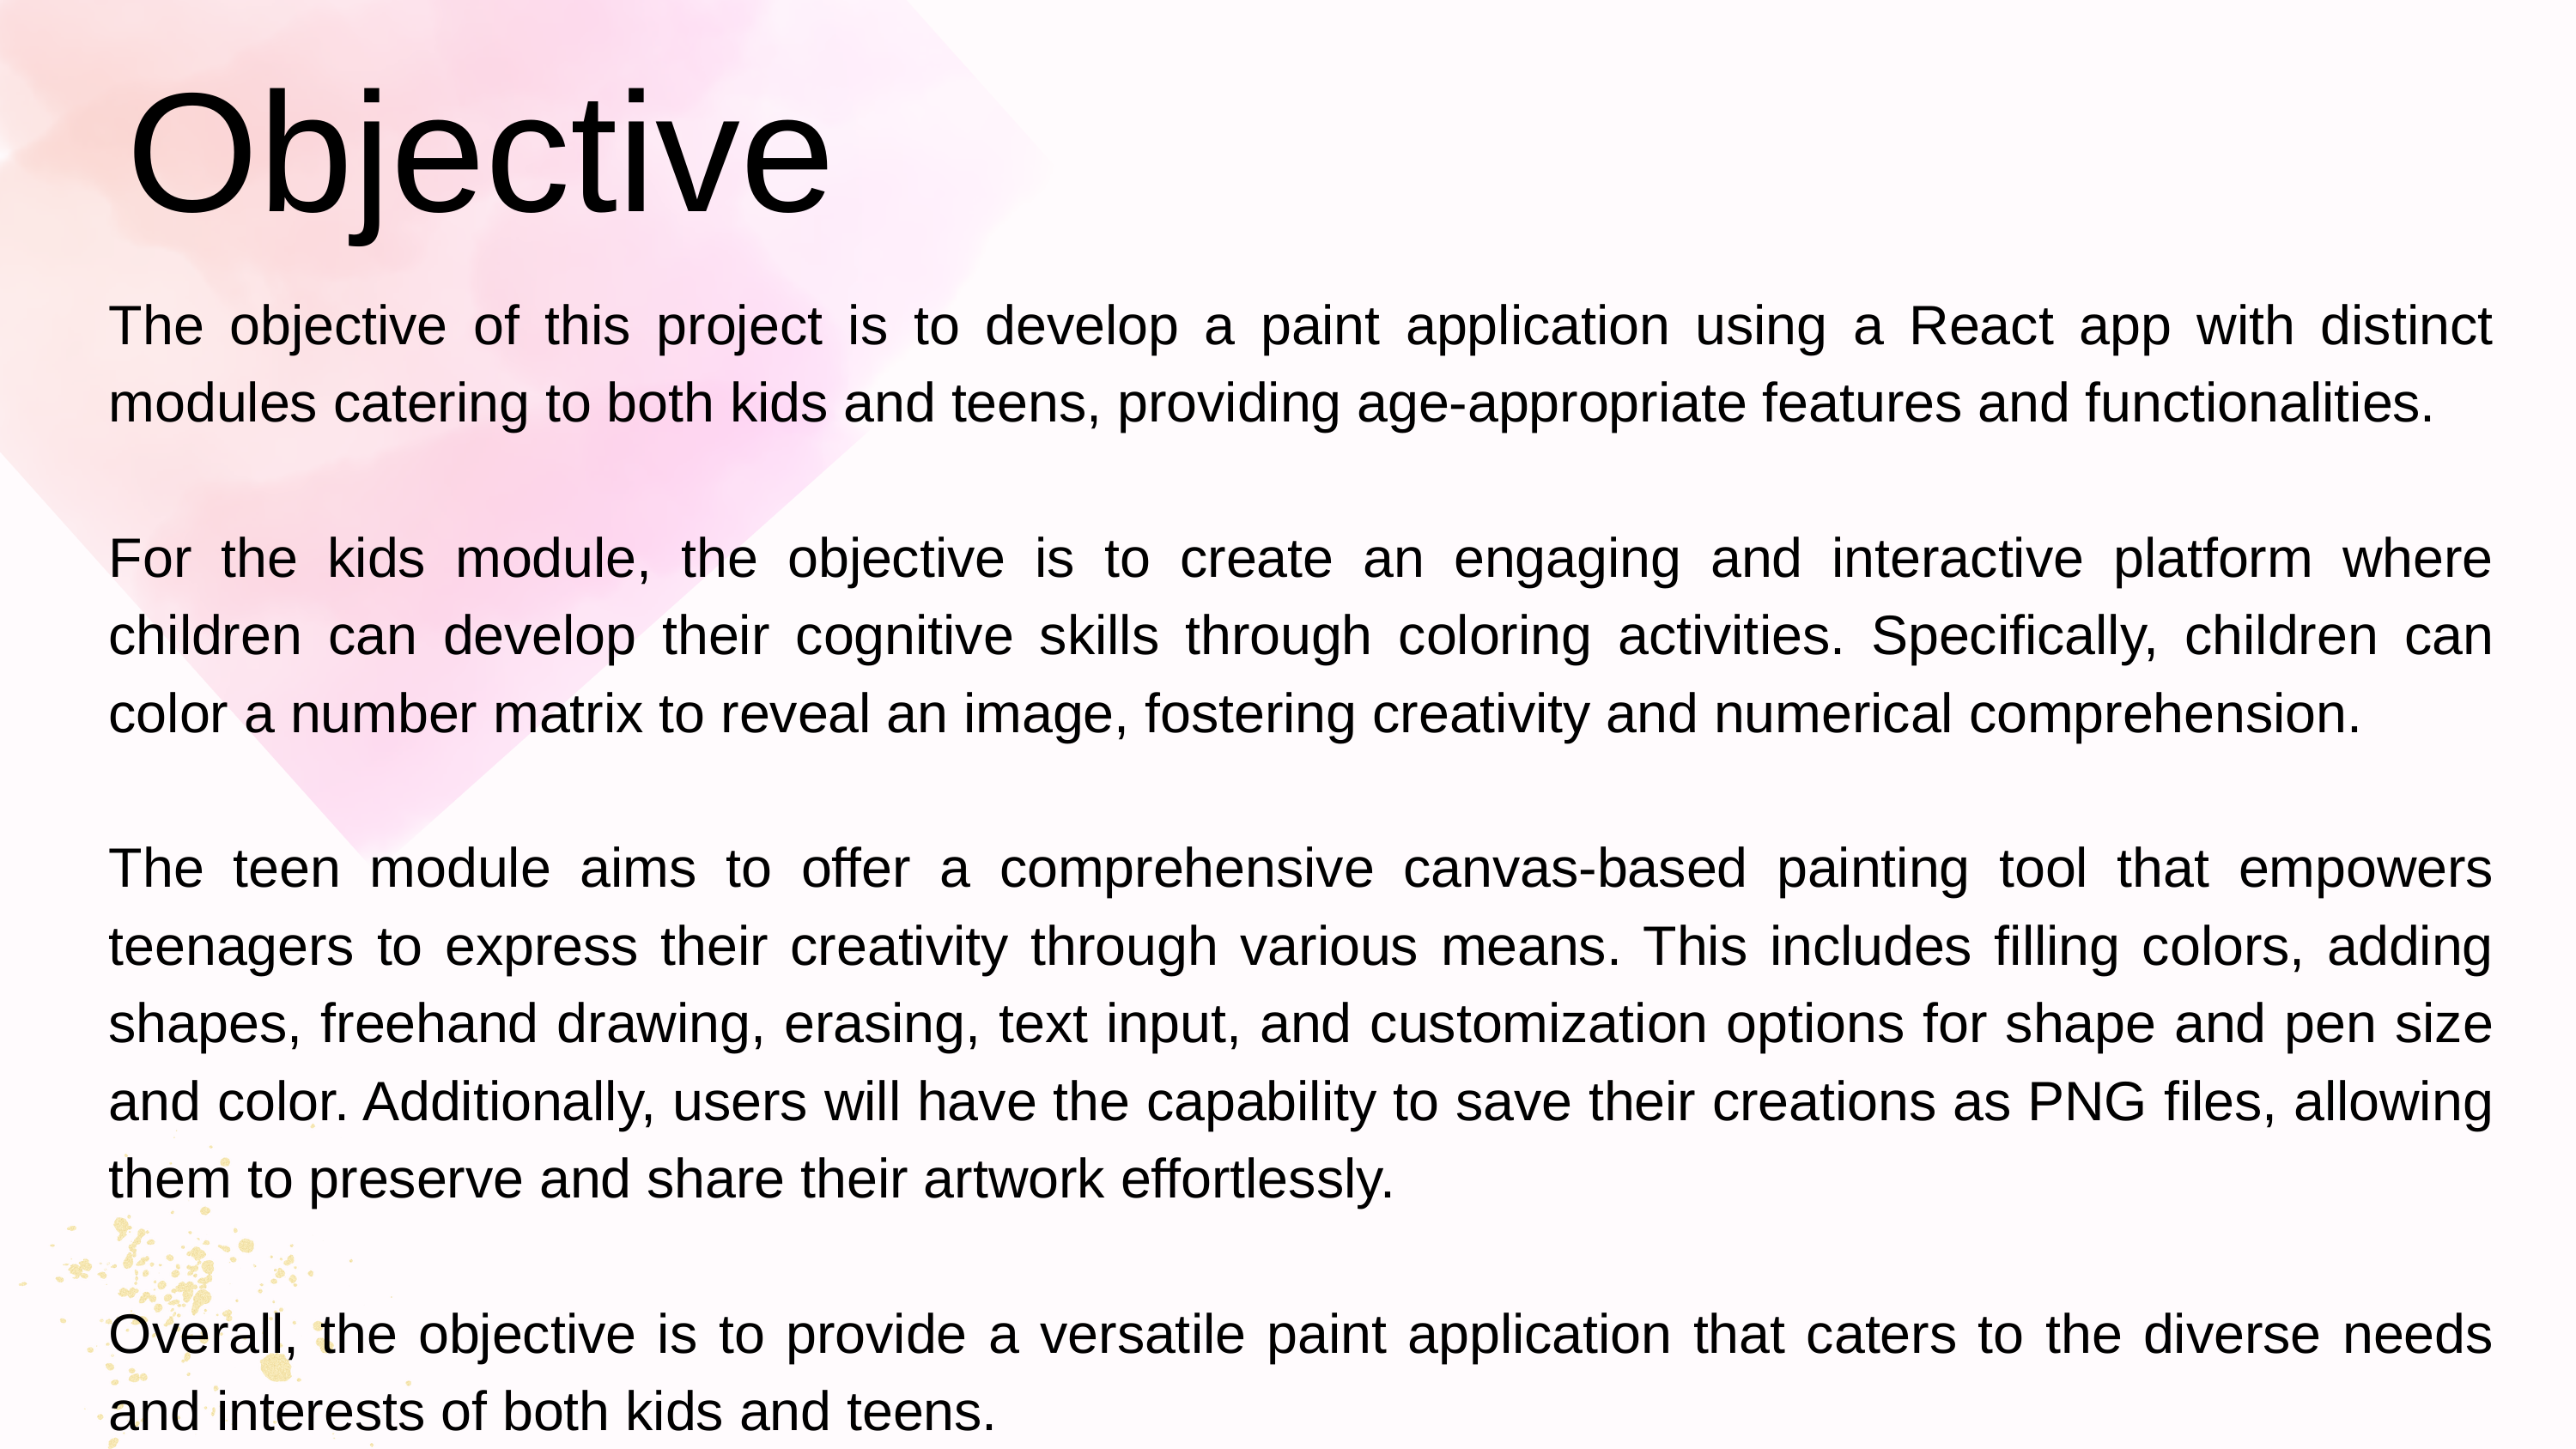

Objective
The objective of this project is to develop a paint application using a React app with distinct modules catering to both kids and teens, providing age-appropriate features and functionalities.

For the kids module, the objective is to create an engaging and interactive platform where children can develop their cognitive skills through coloring activities. Specifically, children can color a number matrix to reveal an image, fostering creativity and numerical comprehension.

The teen module aims to offer a comprehensive canvas-based painting tool that empowers teenagers to express their creativity through various means. This includes filling colors, adding shapes, freehand drawing, erasing, text input, and customization options for shape and pen size and color. Additionally, users will have the capability to save their creations as PNG files, allowing them to preserve and share their artwork effortlessly.

Overall, the objective is to provide a versatile paint application that caters to the diverse needs and interests of both kids and teens.